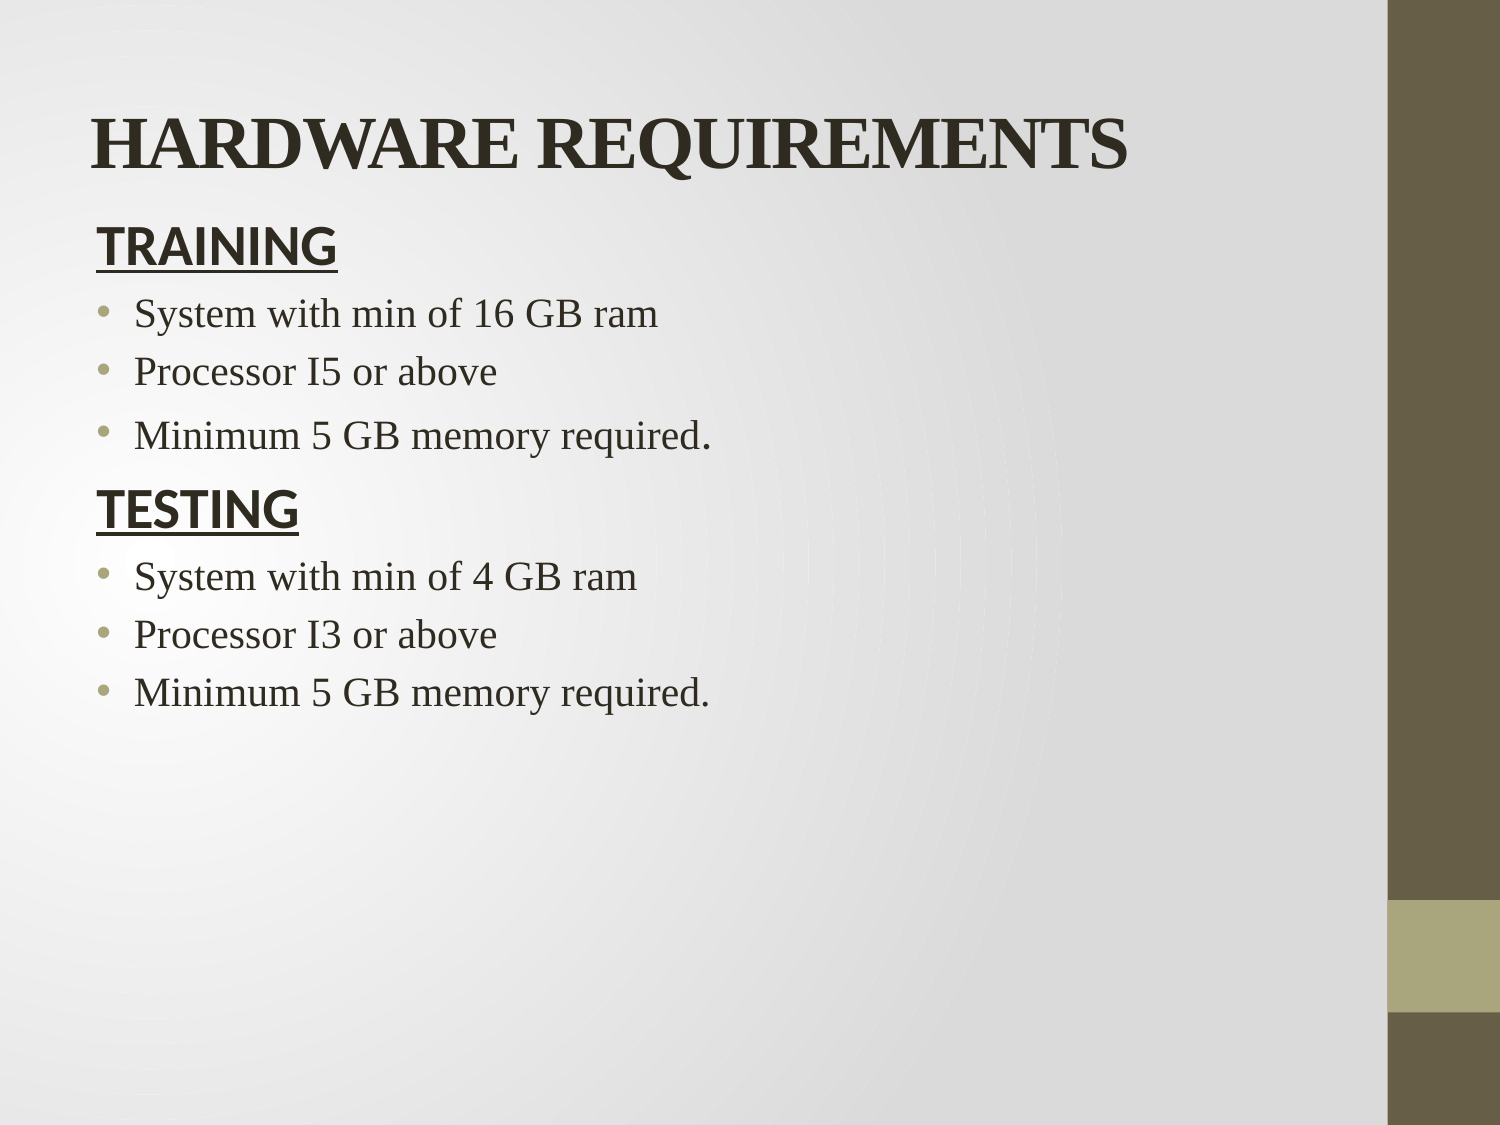

# HARDWARE REQUIREMENTS
TRAINING
System with min of 16 GB ram
Processor I5 or above
Minimum 5 GB memory required.
TESTING
System with min of 4 GB ram
Processor I3 or above
Minimum 5 GB memory required.